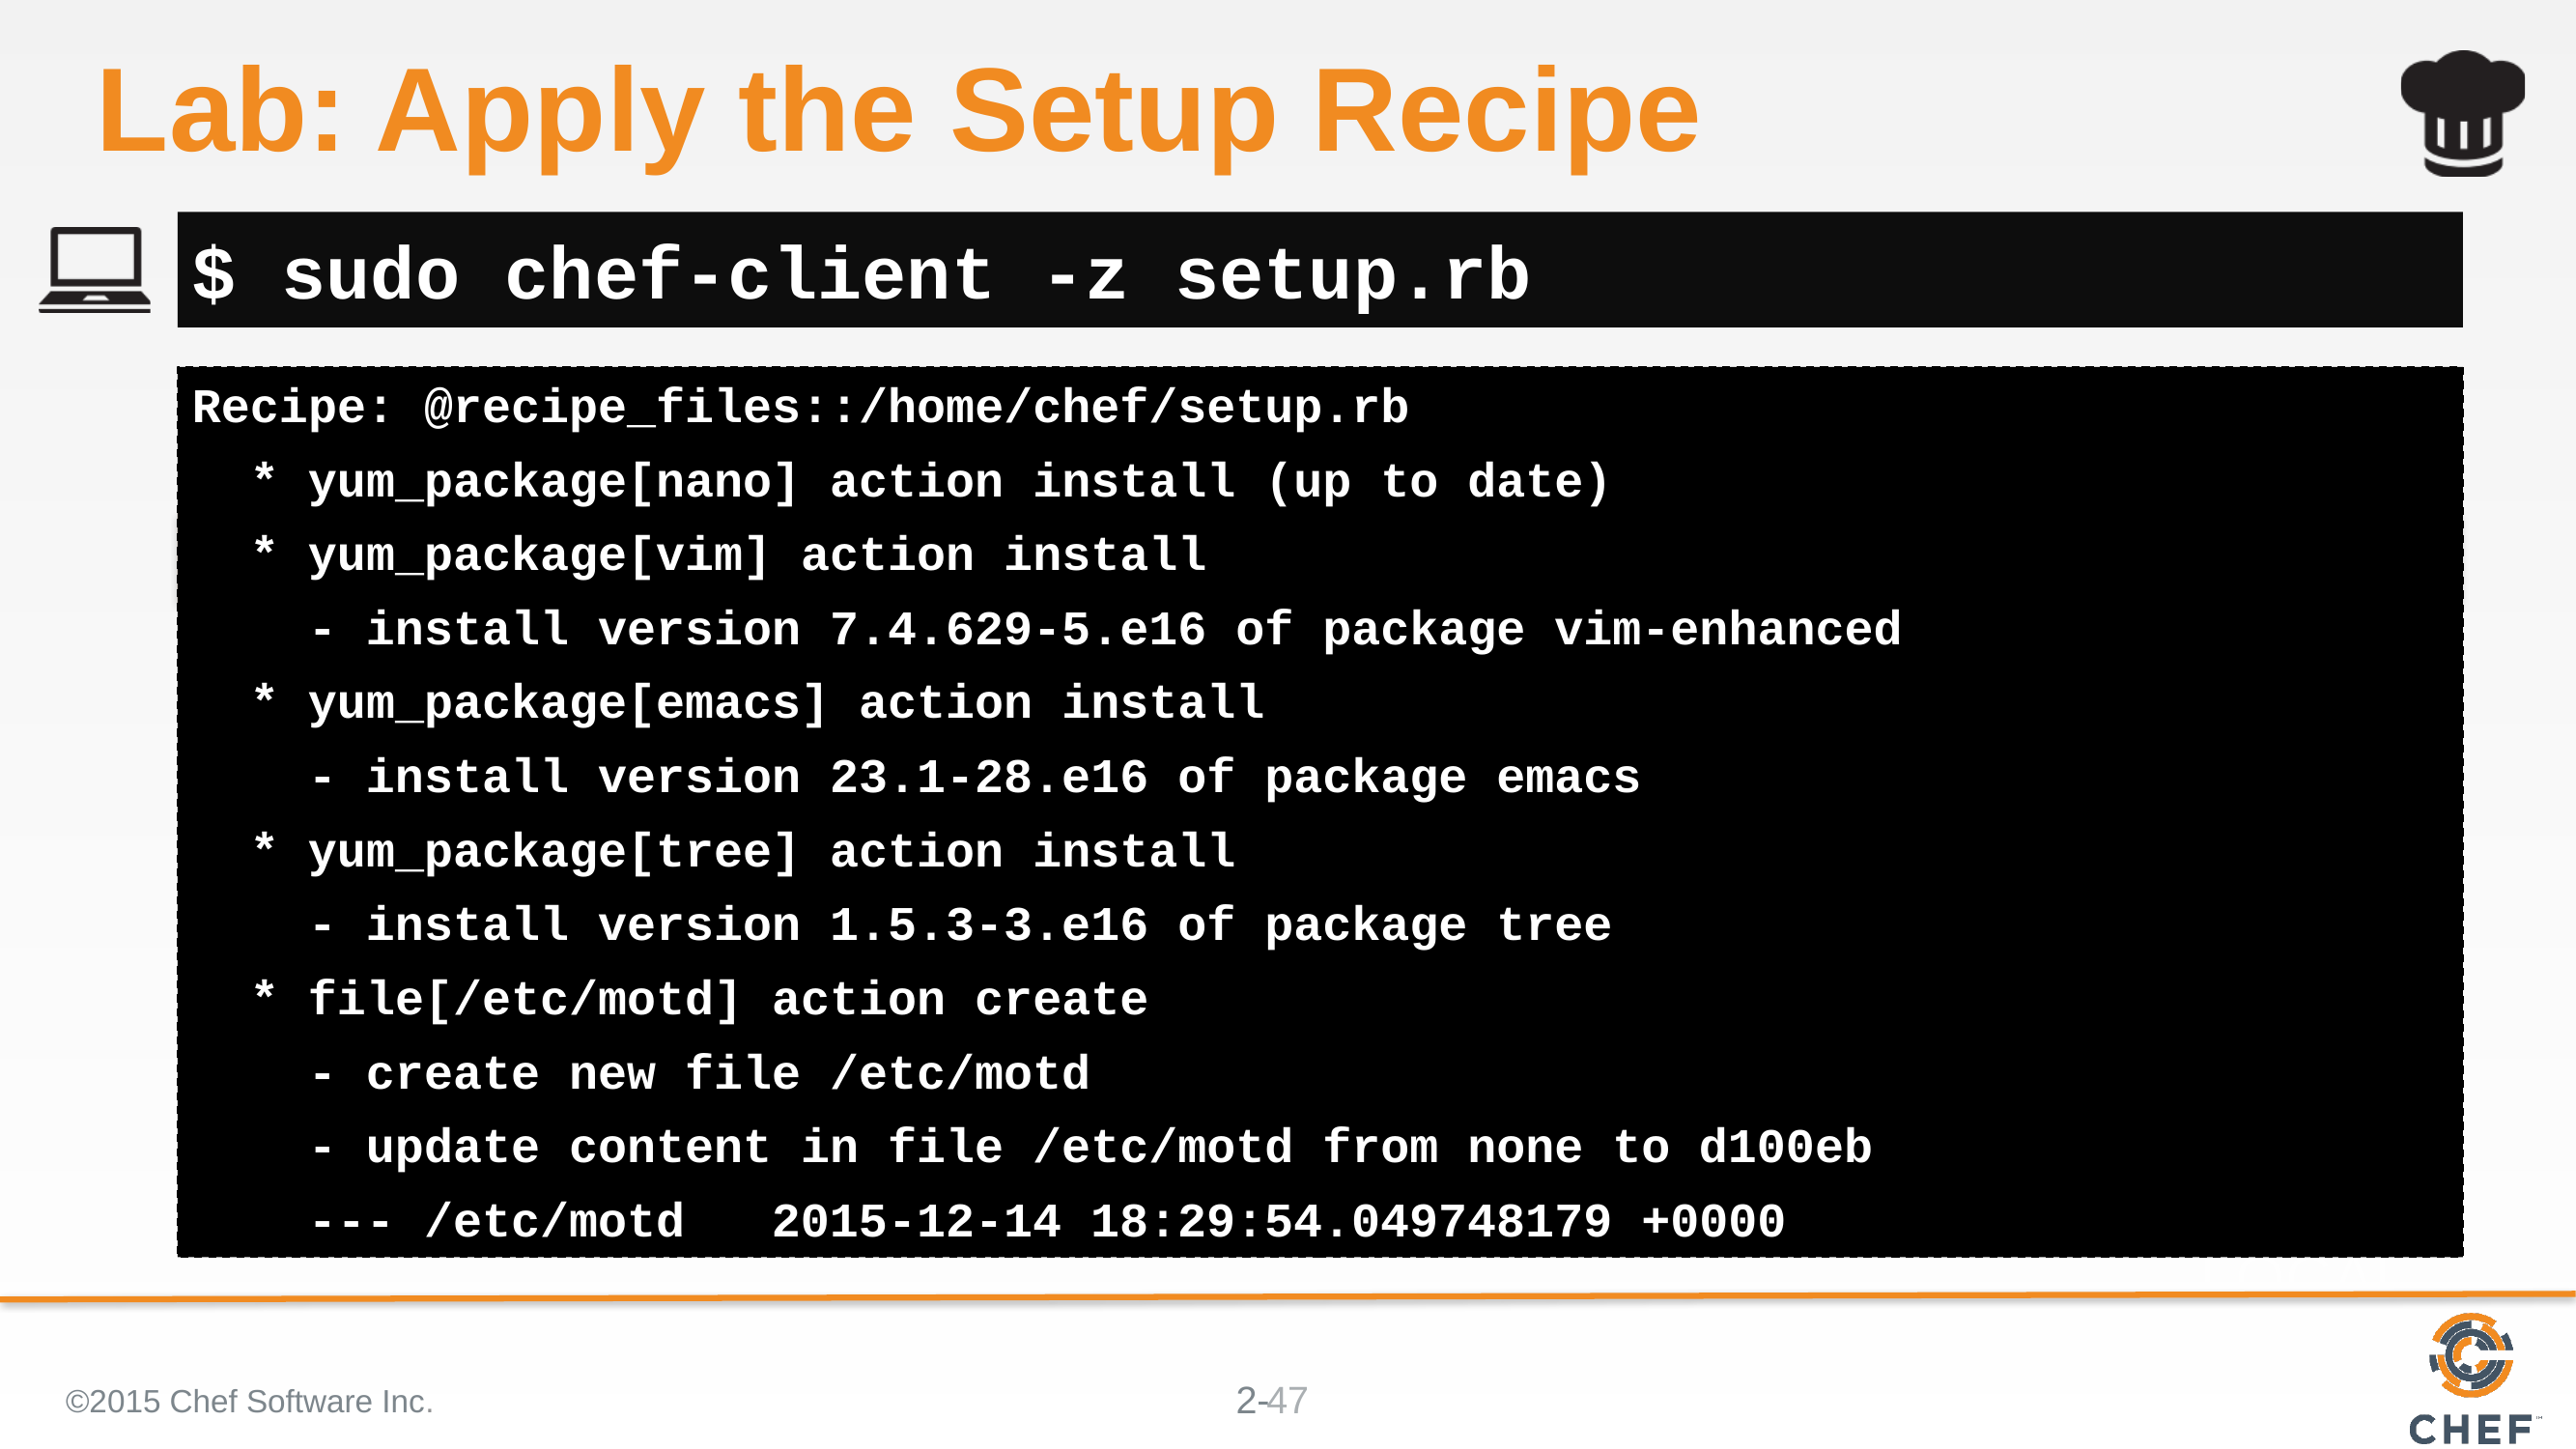

# Lab: Apply the Setup Recipe
$ sudo chef-client -z setup.rb
Recipe: @recipe_files::/home/chef/setup.rb
  * yum_package[nano] action install (up to date)
  * yum_package[vim] action install
    - install version 7.4.629-5.e16 of package vim-enhanced
  * yum_package[emacs] action install
    - install version 23.1-28.e16 of package emacs
  * yum_package[tree] action install
    - install version 1.5.3-3.e16 of package tree
  * file[/etc/motd] action create
    - create new file /etc/motd
    - update content in file /etc/motd from none to d100eb
    --- /etc/motd	2015-12-14 18:29:54.049748179 +0000
©2015 Chef Software Inc.
47